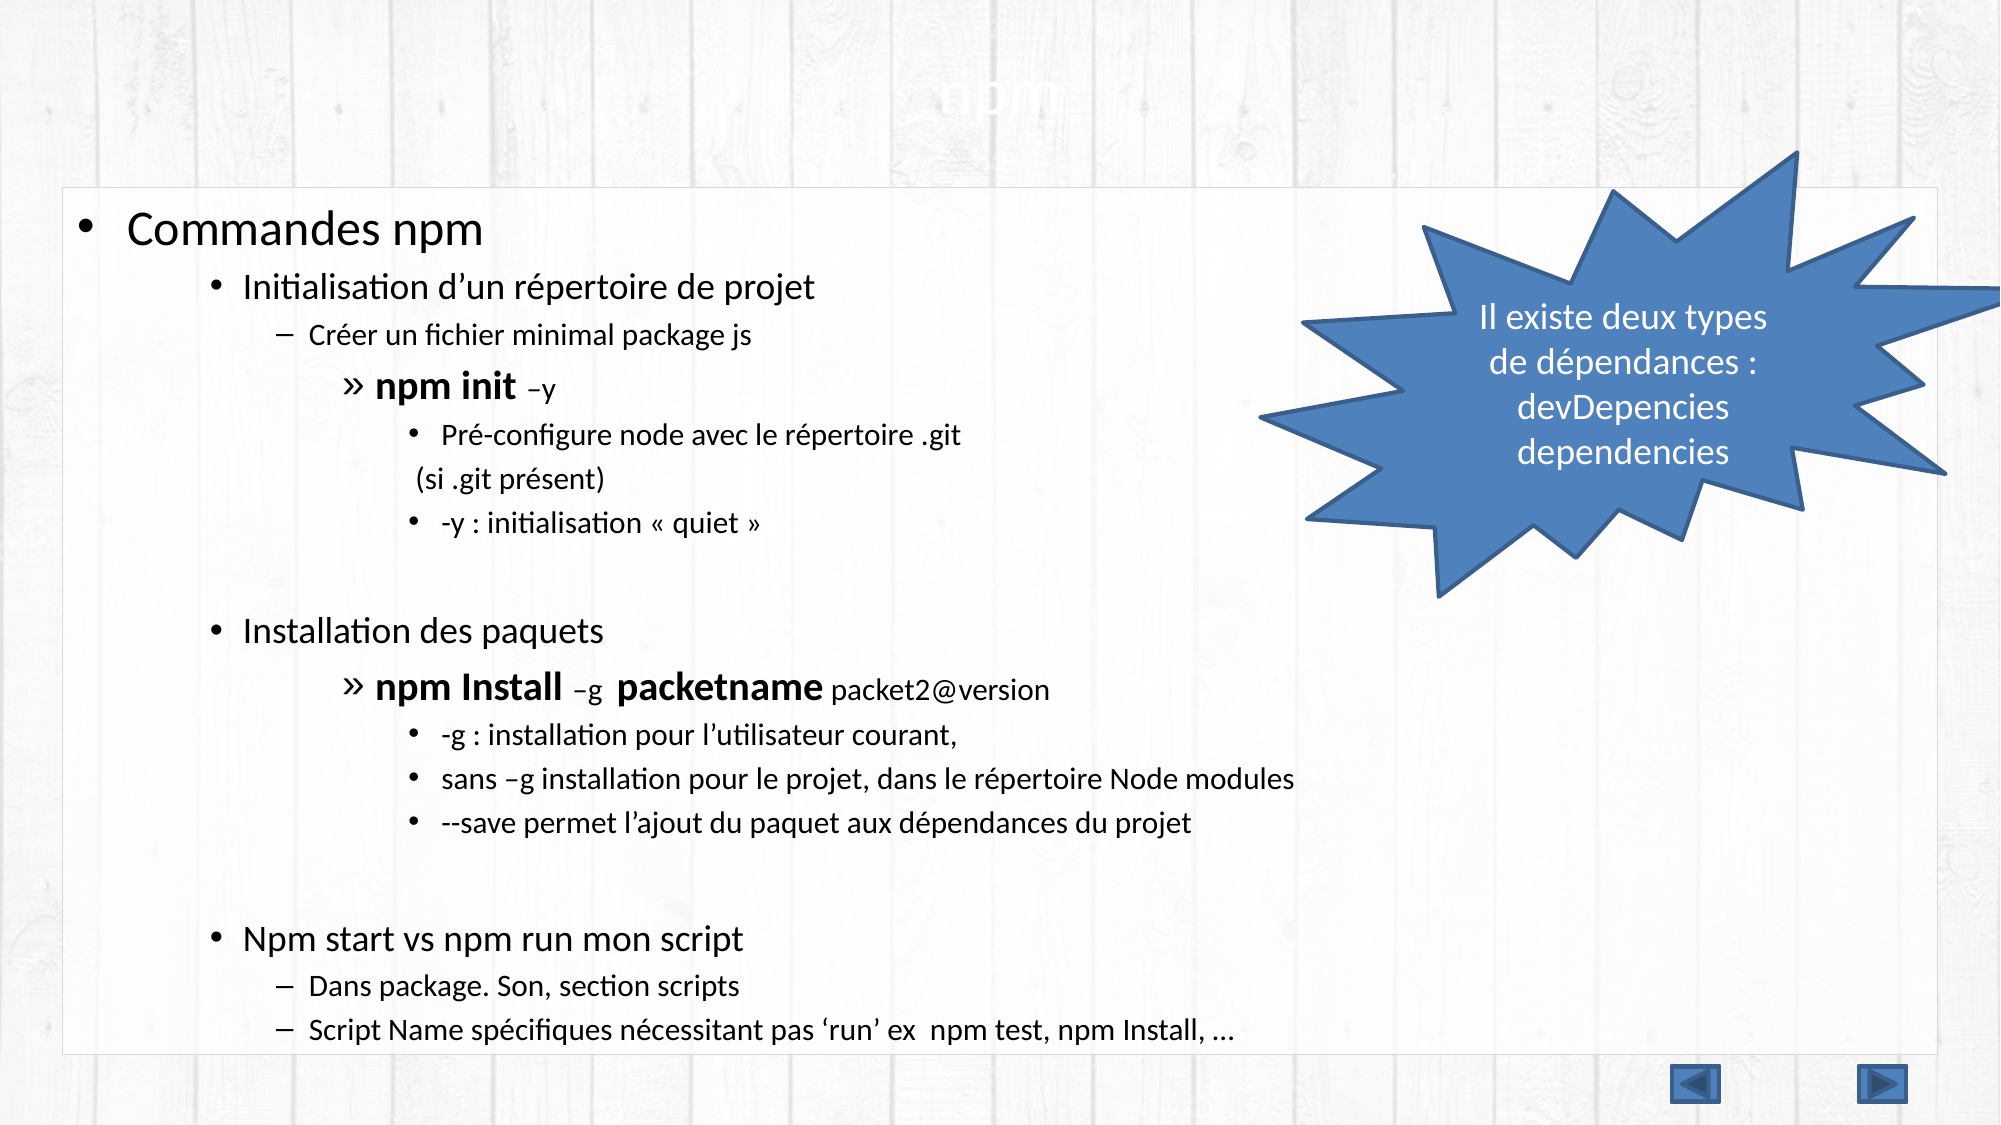

# npm
Il existe deux types de dépendances :
devDepencies
dependencies
Commandes npm
Initialisation d’un répertoire de projet
Créer un fichier minimal package js
npm init –y
Pré-configure node avec le répertoire .git
 (si .git présent)
-y : initialisation « quiet »

Installation des paquets
npm Install –g  packetname packet2@version
-g : installation pour l’utilisateur courant,
sans –g installation pour le projet, dans le répertoire Node modules
--save permet l’ajout du paquet aux dépendances du projet

Npm start vs npm run mon script
Dans package. Son, section scripts
Script Name spécifiques nécessitant pas ‘run’ ex  npm test, npm Install, …